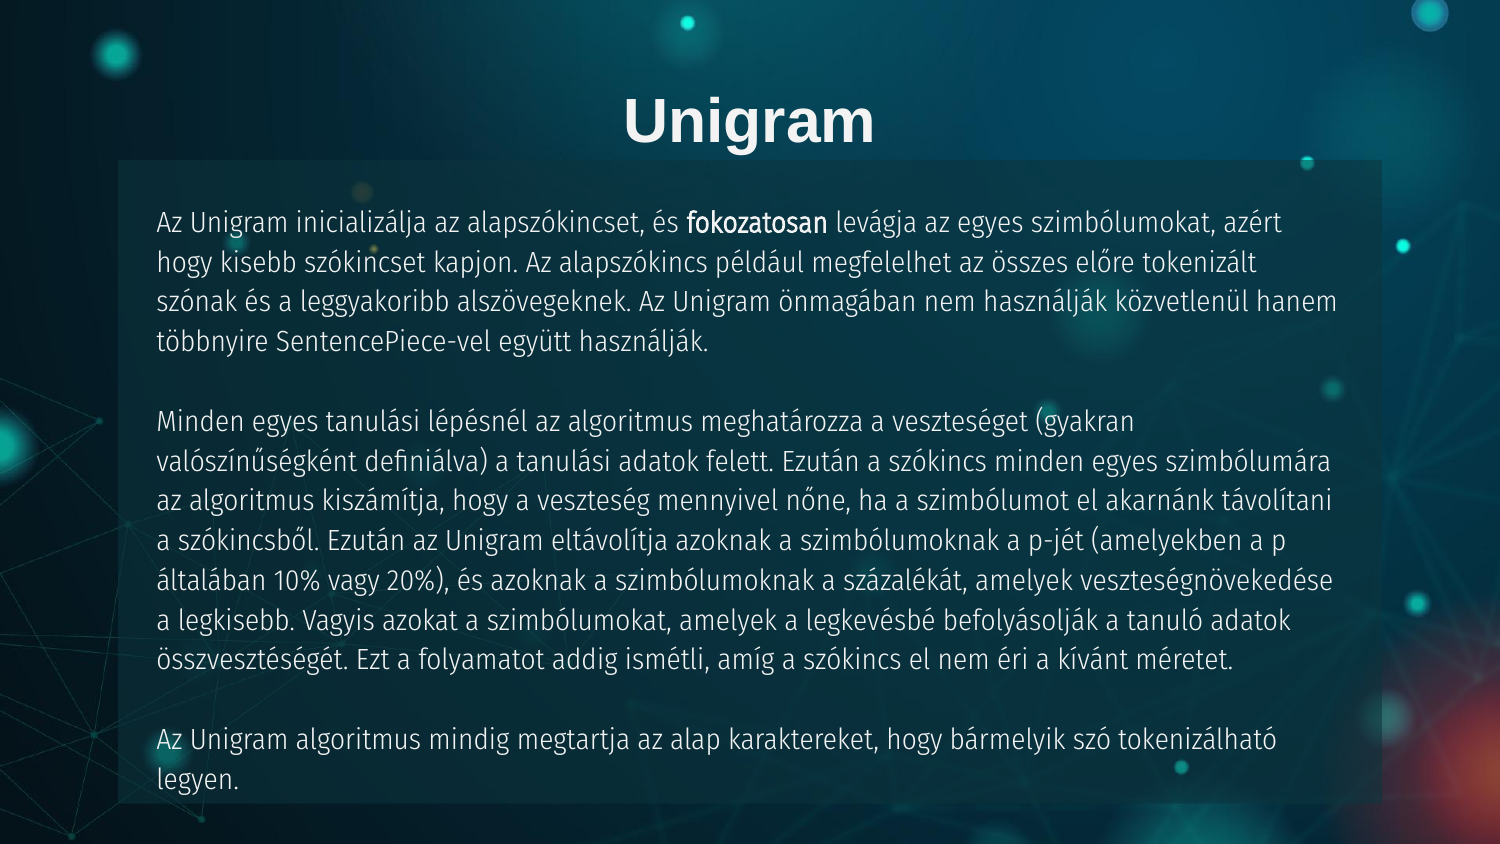

Unigram
Az Unigram inicializálja az alapszókincset, és fokozatosan levágja az egyes szimbólumokat, azért hogy kisebb szókincset kapjon. Az alapszókincs például megfelelhet az összes előre tokenizált szónak és a leggyakoribb alszövegeknek. Az Unigram önmagában nem használják közvetlenül hanem többnyire SentencePiece-vel együtt használják.

Minden egyes tanulási lépésnél az algoritmus meghatározza a veszteséget (gyakran valószínűségként definiálva) a tanulási adatok felett. Ezután a szókincs minden egyes szimbólumára az algoritmus kiszámítja, hogy a veszteség mennyivel nőne, ha a szimbólumot el akarnánk távolítani a szókincsből. Ezután az Unigram eltávolítja azoknak a szimbólumoknak a p-jét (amelyekben a p általában 10% vagy 20%), és azoknak a szimbólumoknak a százalékát, amelyek veszteségnövekedése a legkisebb. Vagyis azokat a szimbólumokat, amelyek a legkevésbé befolyásolják a tanuló adatok összvesztéségét. Ezt a folyamatot addig ismétli, amíg a szókincs el nem éri a kívánt méretet.

Az Unigram algoritmus mindig megtartja az alap karaktereket, hogy bármelyik szó tokenizálható legyen.